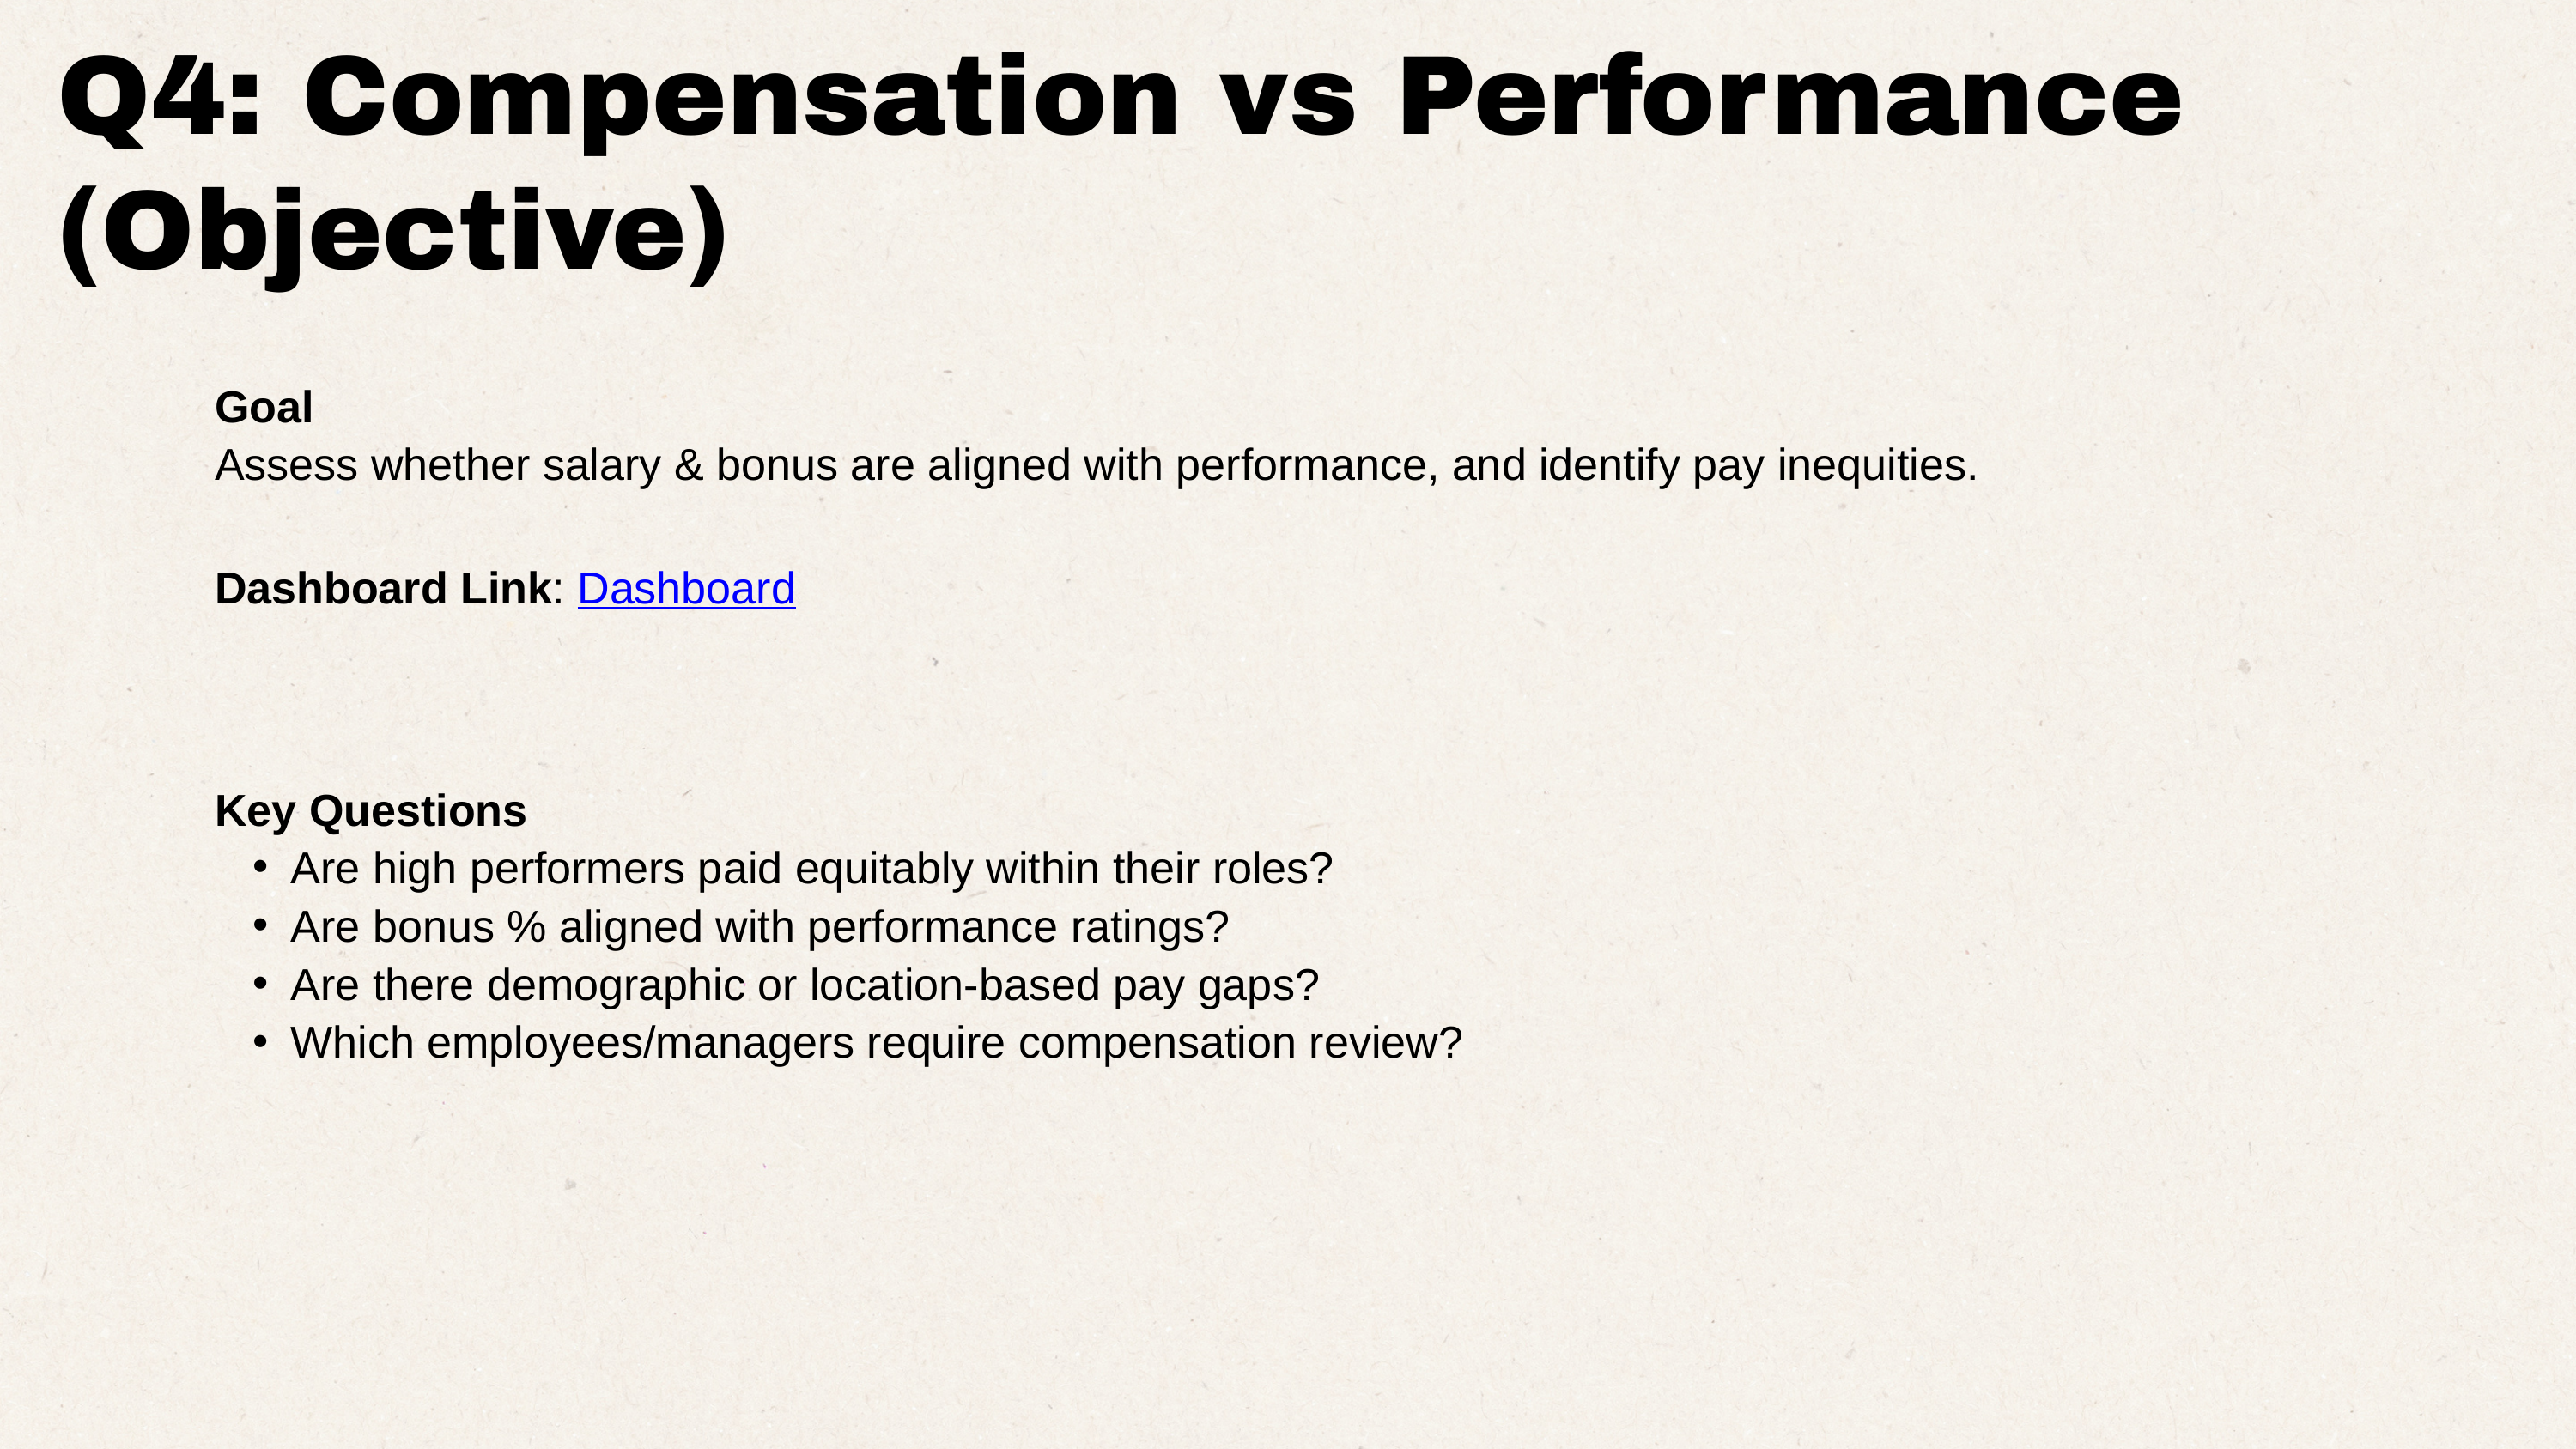

Q4: Compensation vs Performance (Objective)

Goal
Assess whether salary & bonus are aligned with performance, and identify pay inequities.

Dashboard Link: Dashboard

Key Questions
Are high performers paid equitably within their roles?
Are bonus % aligned with performance ratings?
Are there demographic or location-based pay gaps?
Which employees/managers require compensation review?